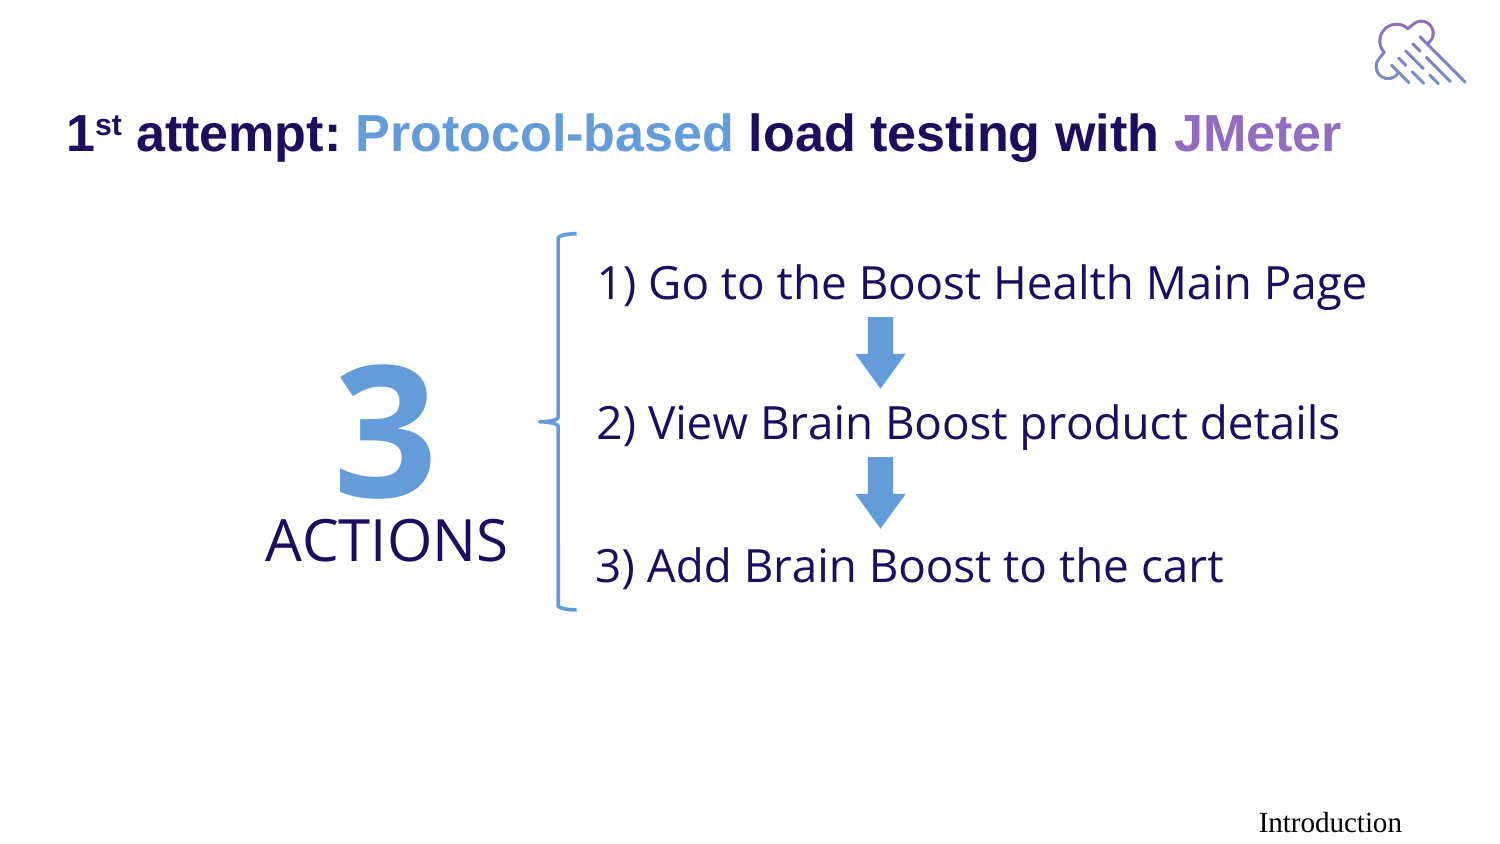

# 1st attempt: Protocol-based load testing with JMeter

1) Go to the Boost Health Main Page
3

2) View Brain Boost product details

ACTIONS
3) Add Brain Boost to the cart
Introduction